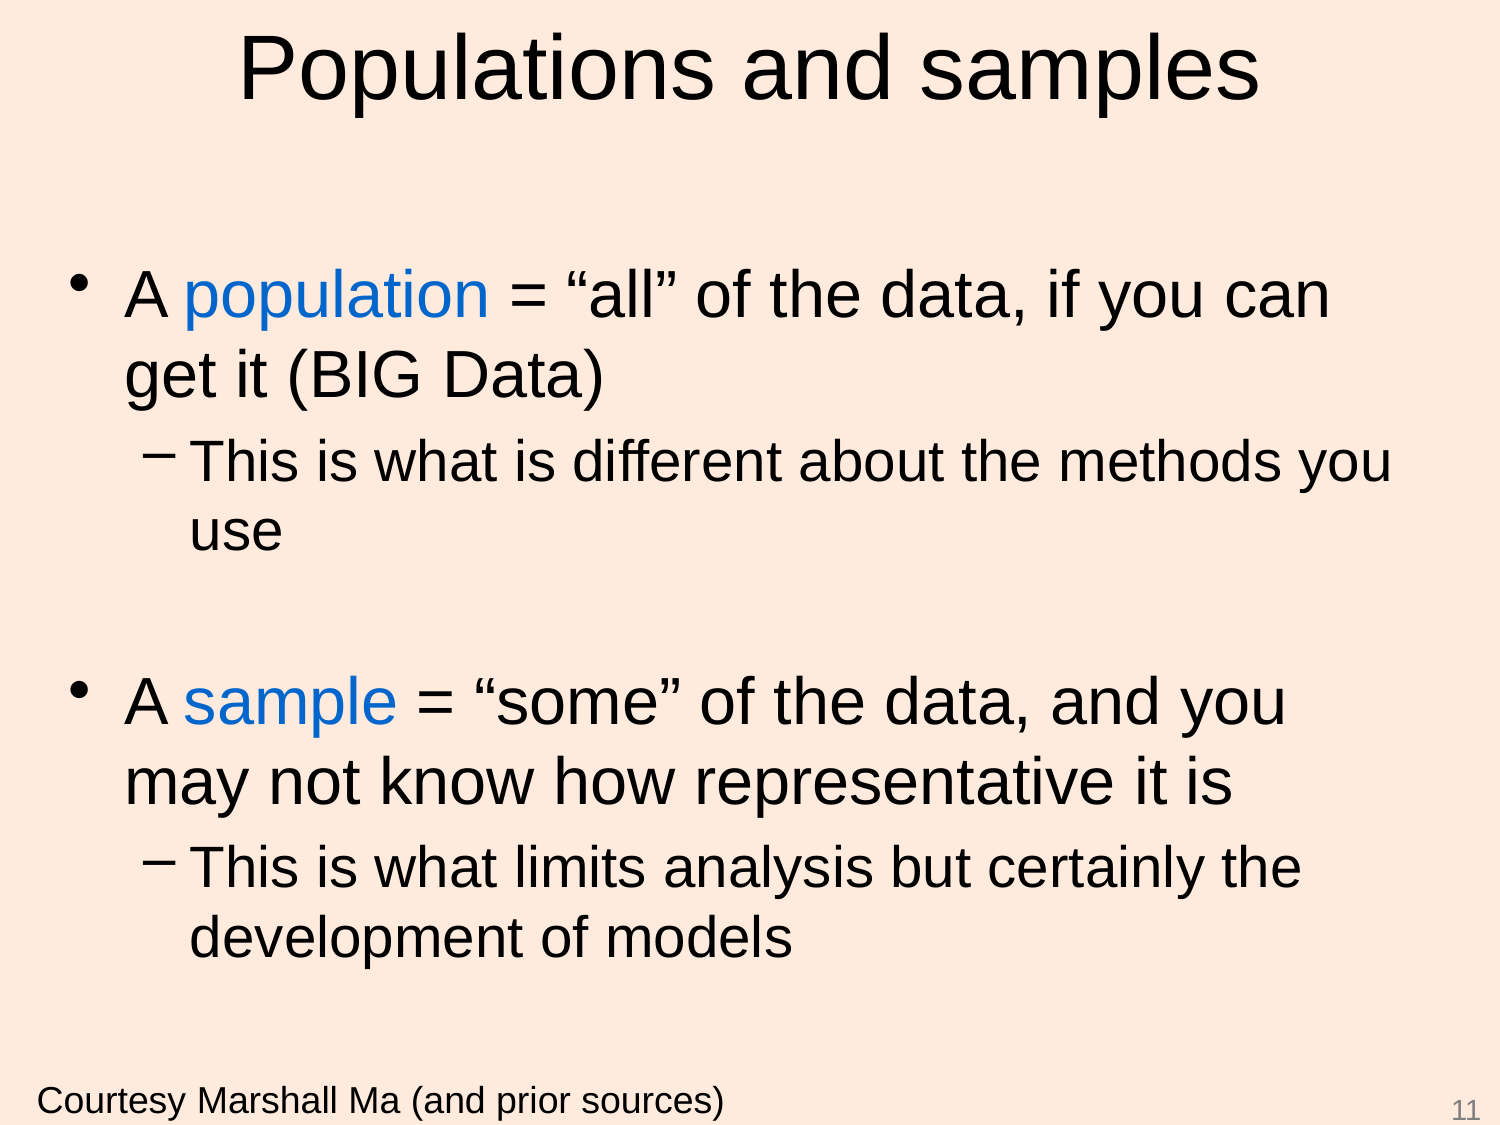

# Populations and samples
A population = “all” of the data, if you can get it (BIG Data)
This is what is different about the methods you use

A sample = “some” of the data, and you may not know how representative it is
This is what limits analysis but certainly the development of models

Courtesy Marshall Ma (and prior sources)
11